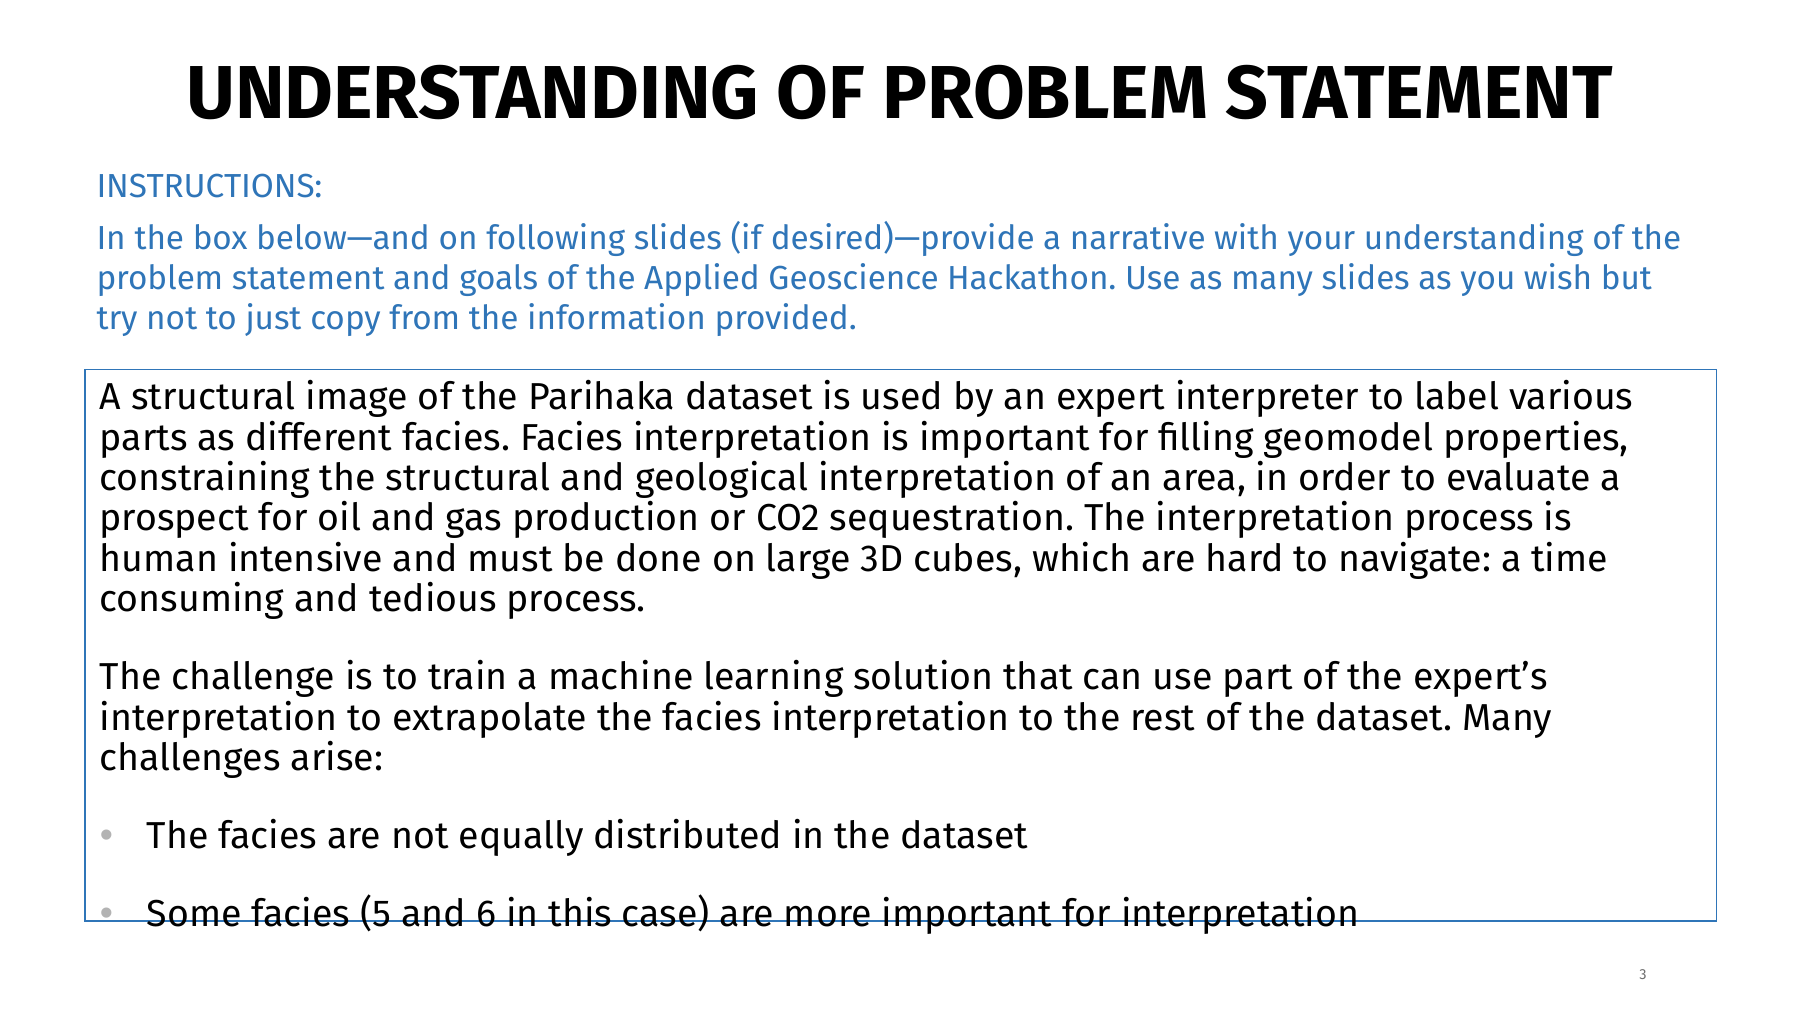

# understanding of Problem Statement
INSTRUCTIONS:
In the box below—and on following slides (if desired)—provide a narrative with your understanding of the problem statement and goals of the Applied Geoscience Hackathon. Use as many slides as you wish but try not to just copy from the information provided.

A structural image of the Parihaka dataset is used by an expert interpreter to label various parts as different facies. Facies interpretation is important for filling geomodel properties, constraining the structural and geological interpretation of an area, in order to evaluate a prospect for oil and gas production or CO2 sequestration. The interpretation process is human intensive and must be done on large 3D cubes, which are hard to navigate: a time consuming and tedious process.
The challenge is to train a machine learning solution that can use part of the expert’s interpretation to extrapolate the facies interpretation to the rest of the dataset. Many challenges arise:
The facies are not equally distributed in the dataset
Some facies (5 and 6 in this case) are more important for interpretation